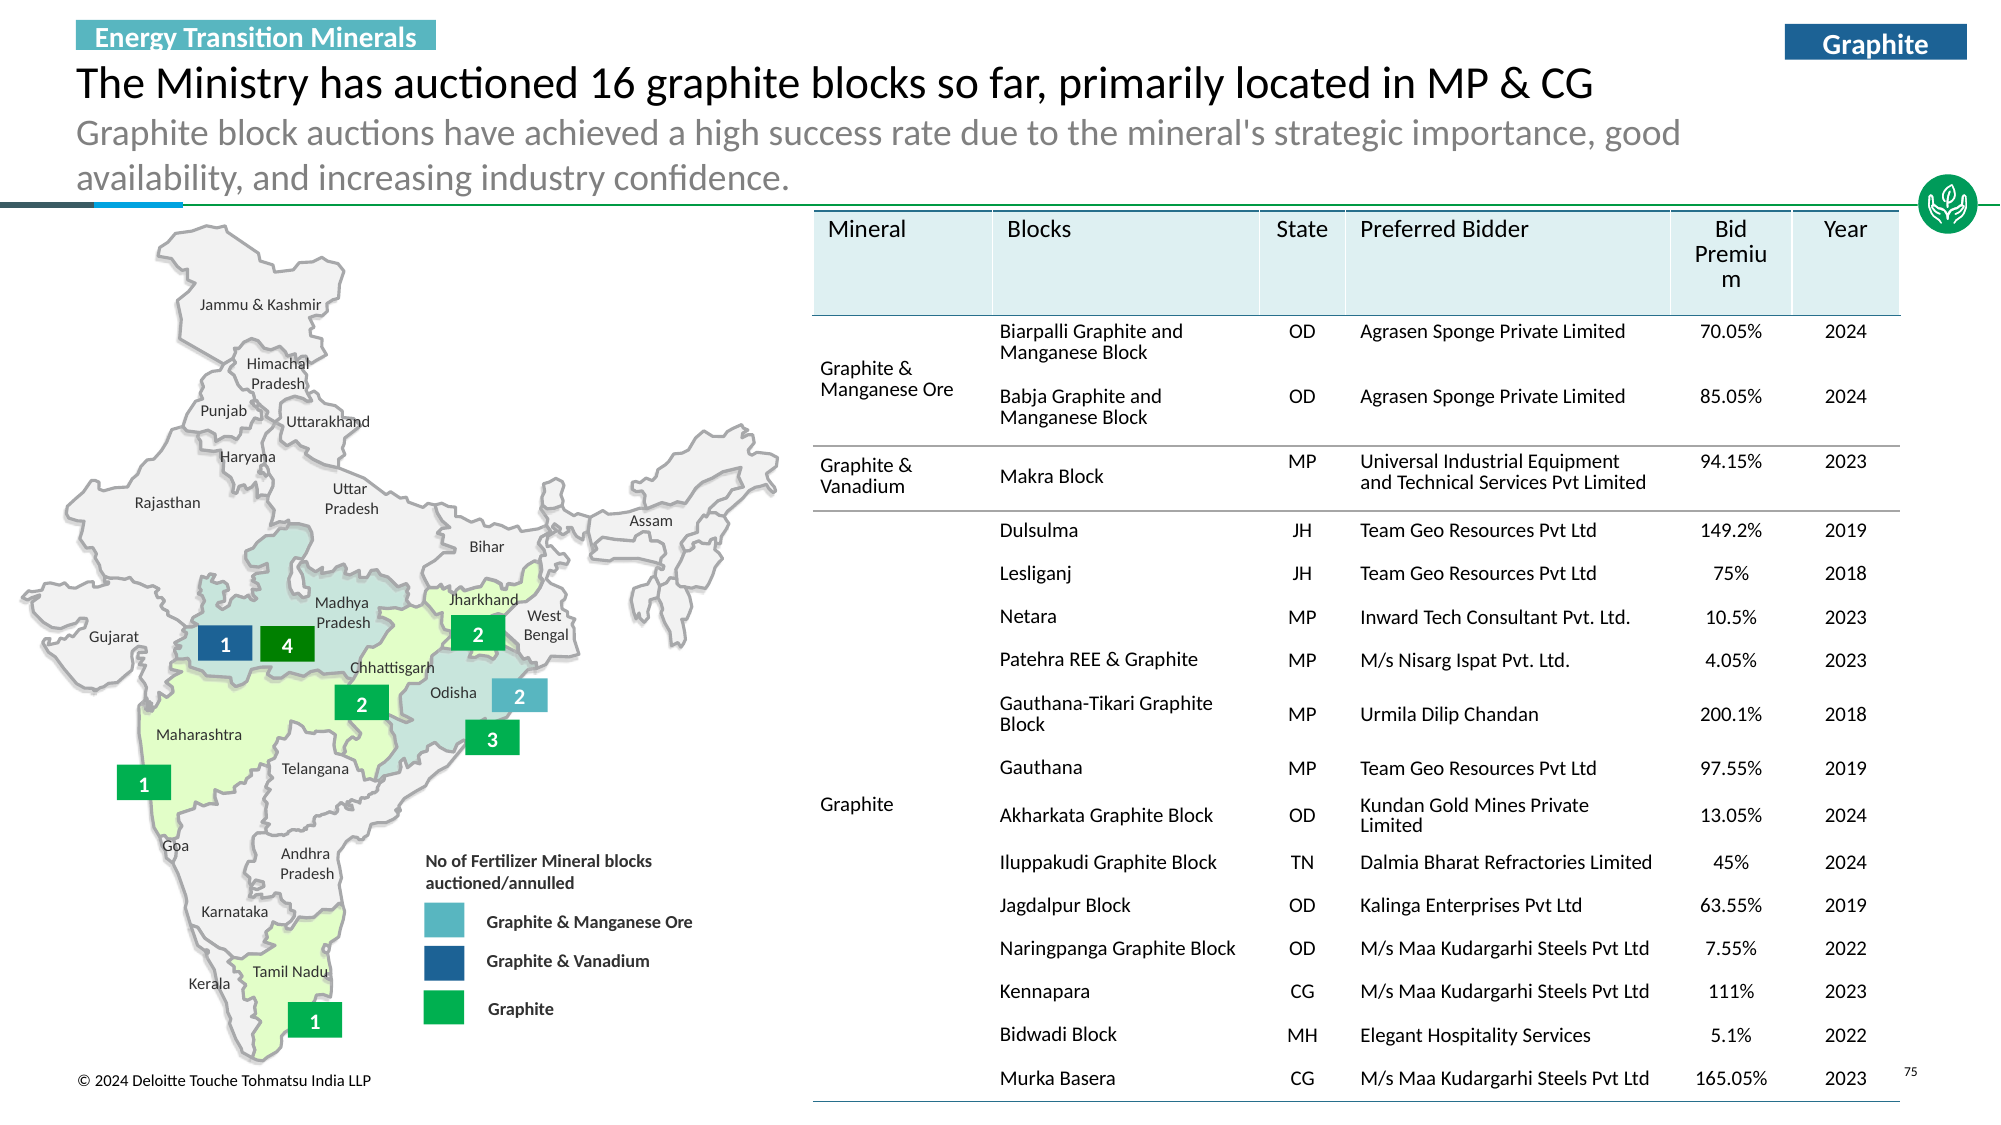

Energy Transition Minerals
Graphite
# The Ministry has auctioned 16 graphite blocks so far, primarily located in MP & CG
Graphite block auctions have achieved a high success rate due to the mineral's strategic importance, good availability, and increasing industry confidence.
| Mineral | Blocks | State | Preferred Bidder | Bid Premium | Year |
| --- | --- | --- | --- | --- | --- |
| Graphite & Manganese Ore | Biarpalli Graphite and Manganese Block | OD | Agrasen Sponge Private Limited | 70.05% | 2024 |
|  | Babja Graphite and Manganese Block | OD | Agrasen Sponge Private Limited | 85.05% | 2024 |
| Graphite & Vanadium | Makra Block | MP | Universal Industrial Equipment and Technical Services Pvt Limited | 94.15% | 2023 |
| Graphite | Dulsulma | JH | Team Geo Resources Pvt Ltd | 149.2% | 2019 |
|  | Lesliganj | JH | Team Geo Resources Pvt Ltd | 75% | 2018 |
|  | Netara | MP | Inward Tech Consultant Pvt. Ltd. | 10.5% | 2023 |
|  | Patehra REE & Graphite | MP | M/s Nisarg Ispat Pvt. Ltd. | 4.05% | 2023 |
|  | Gauthana-Tikari Graphite Block | MP | Urmila Dilip Chandan | 200.1% | 2018 |
|  | Gauthana | MP | Team Geo Resources Pvt Ltd | 97.55% | 2019 |
|  | Akharkata Graphite Block | OD | Kundan Gold Mines Private Limited | 13.05% | 2024 |
|  | Iluppakudi Graphite Block | TN | Dalmia Bharat Refractories Limited | 45% | 2024 |
|  | Jagdalpur Block | OD | Kalinga Enterprises Pvt Ltd | 63.55% | 2019 |
|  | Naringpanga Graphite Block | OD | M/s Maa Kudargarhi Steels Pvt Ltd | 7.55% | 2022 |
|  | Kennapara | CG | M/s Maa Kudargarhi Steels Pvt Ltd | 111% | 2023 |
|  | Bidwadi Block | MH | Elegant Hospitality Services | 5.1% | 2022 |
|  | Murka Basera | CG | M/s Maa Kudargarhi Steels Pvt Ltd | 165.05% | 2023 |

Jammu & Kashmir
Himachal Pradesh
Punjab
Uttarakhand
Haryana
Uttar
Pradesh
Rajasthan
Assam
Bihar
Jharkhand
Madhya
Pradesh
West
Bengal
2
1
Gujarat
4
Chhattisgarh
2
Odisha
2
3
Maharashtra
Telangana
1
Goa
Andhra
Pradesh
No of Fertilizer Mineral blocks auctioned/annulled
Karnataka

Graphite & Manganese Ore

Graphite & Vanadium
Tamil Nadu
Kerala

Graphite
1